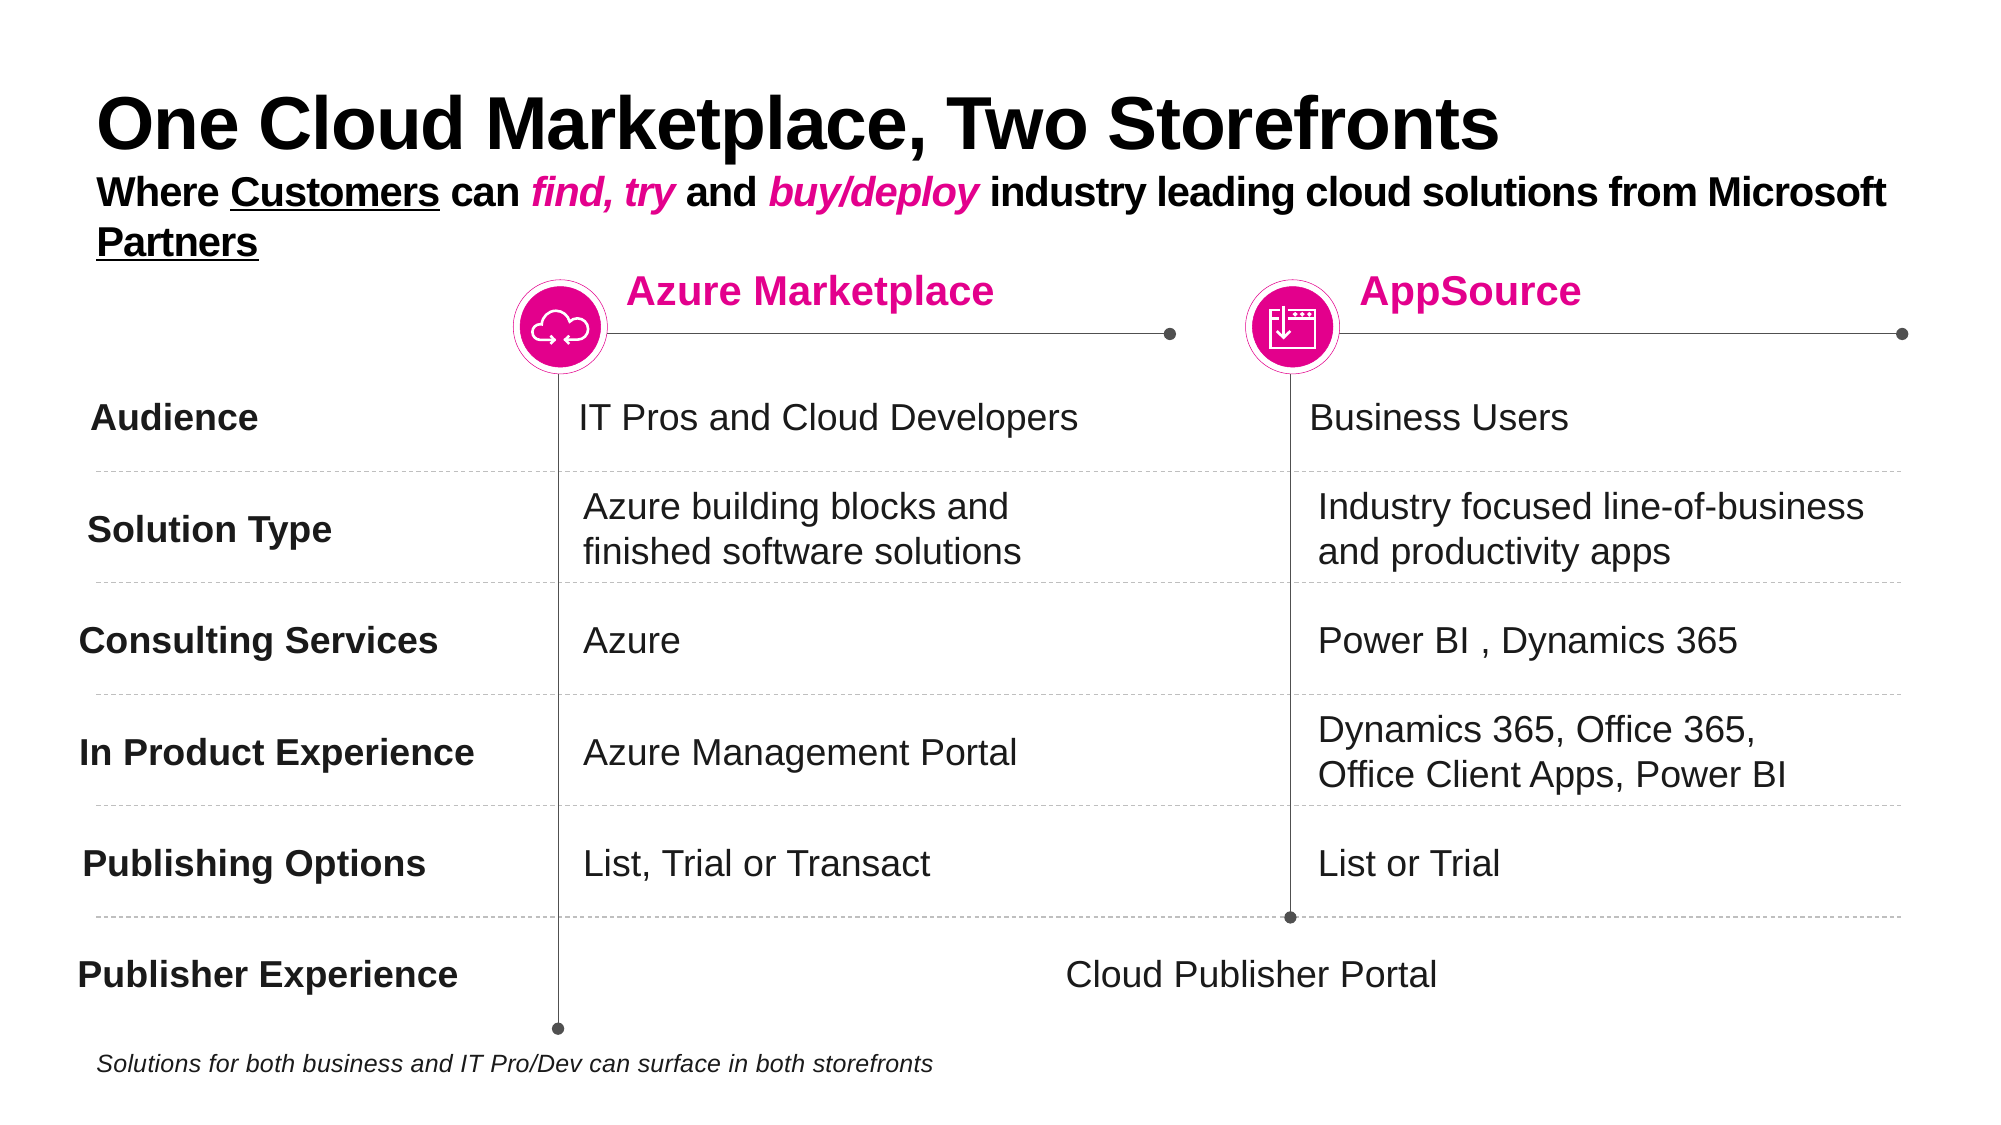

# One Cloud Marketplace, Two Storefronts Where Customers can find, try and buy/deploy industry leading cloud solutions from Microsoft Partners
Azure Marketplace
AppSource

Audience
IT Pros and Cloud Developers
Business Users

Azure building blocks and finished software solutions
Industry focused line-of-business and productivity apps
Solution Type

Consulting Services
Azure
Power BI , Dynamics 365

Dynamics 365, Office 365,
Office Client Apps, Power BI
In Product Experience
Azure Management Portal

Publishing Options
List, Trial or Transact
List or Trial

Publisher Experience
Cloud Publisher Portal
Solutions for both business and IT Pro/Dev can surface in both storefronts